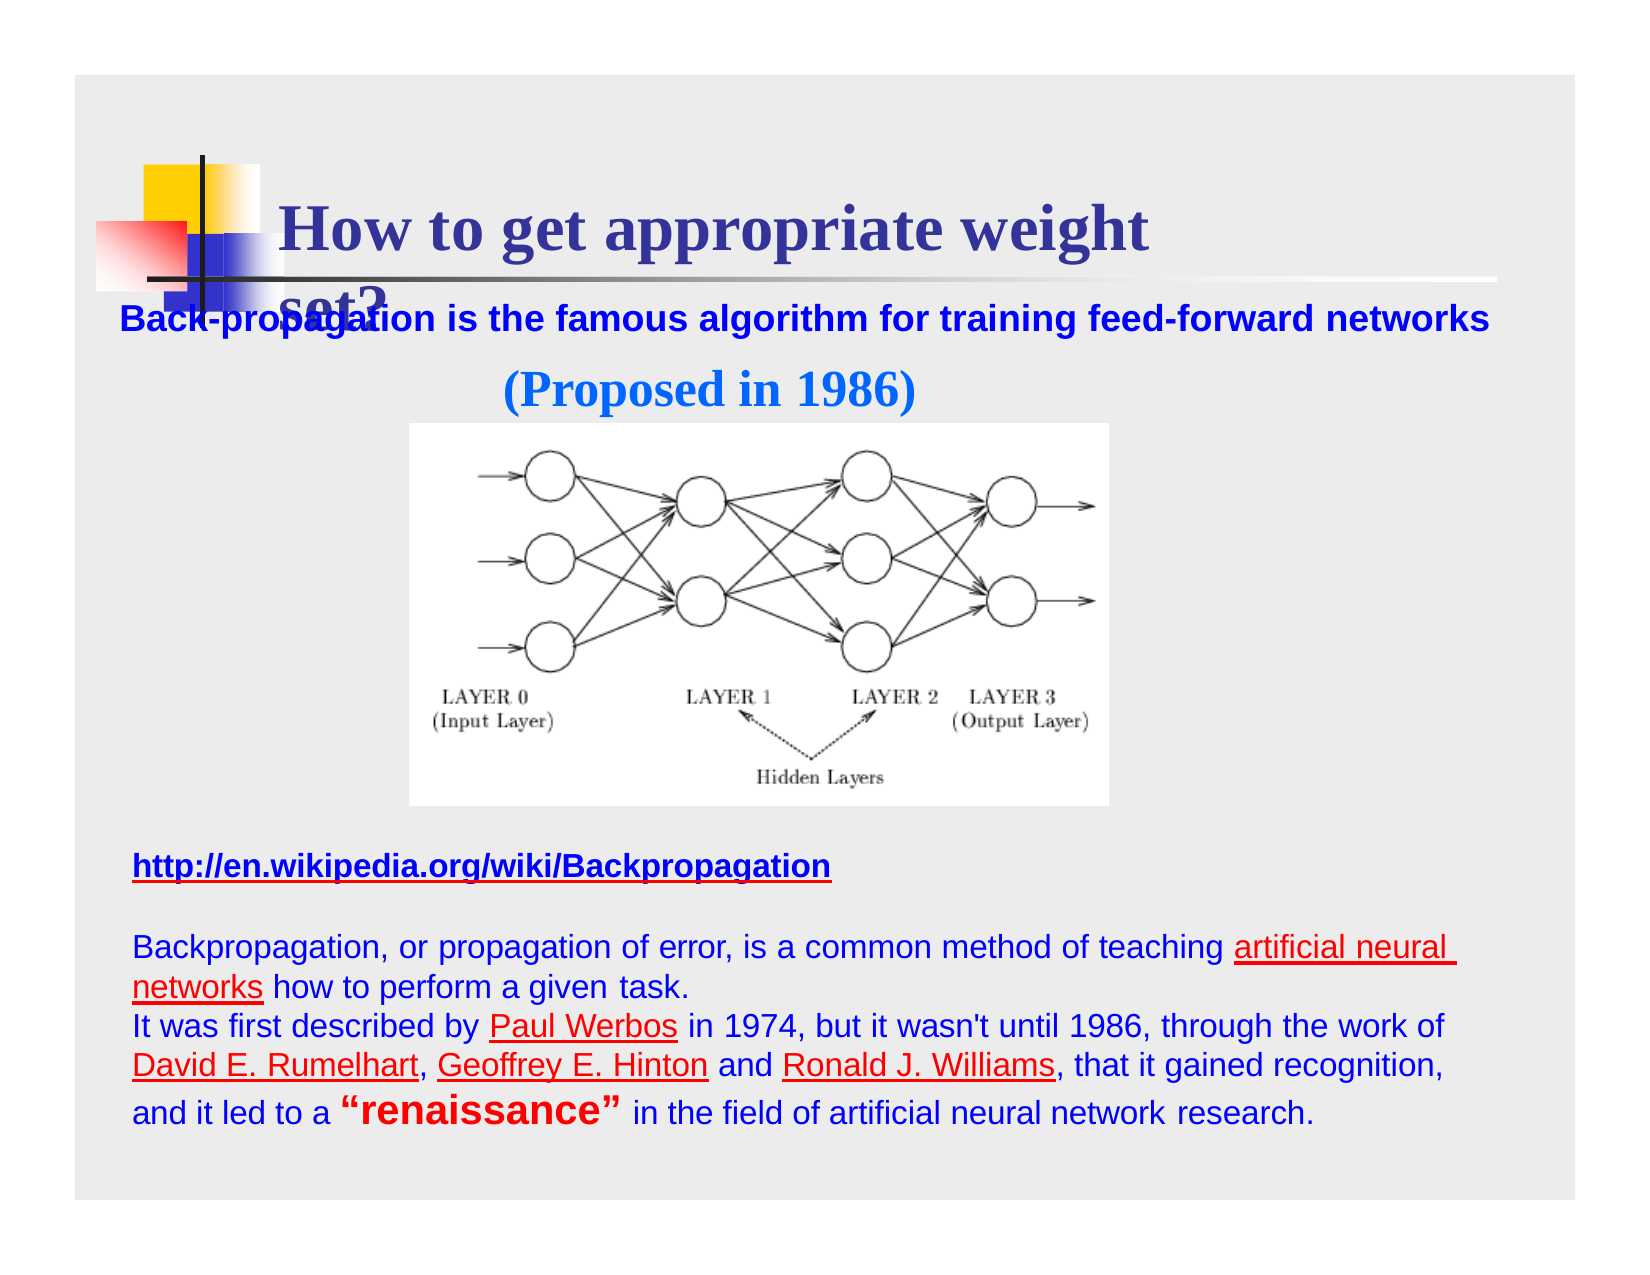

# How to get appropriate weight set?

Back-propagation is the famous algorithm for training feed-forward networks
(Proposed in 1986)

http://en.wikipedia.org/wiki/Backpropagation

Backpropagation, or propagation of error, is a common method of teaching artificial neural  networks how to perform a given task.
It was first described by Paul Werbos in 1974, but it wasn't until 1986, through the work of  David E. Rumelhart, Geoffrey E. Hinton and Ronald J. Williams, that it gained recognition,  and it led to a “renaissance” in the field of artificial neural network research.